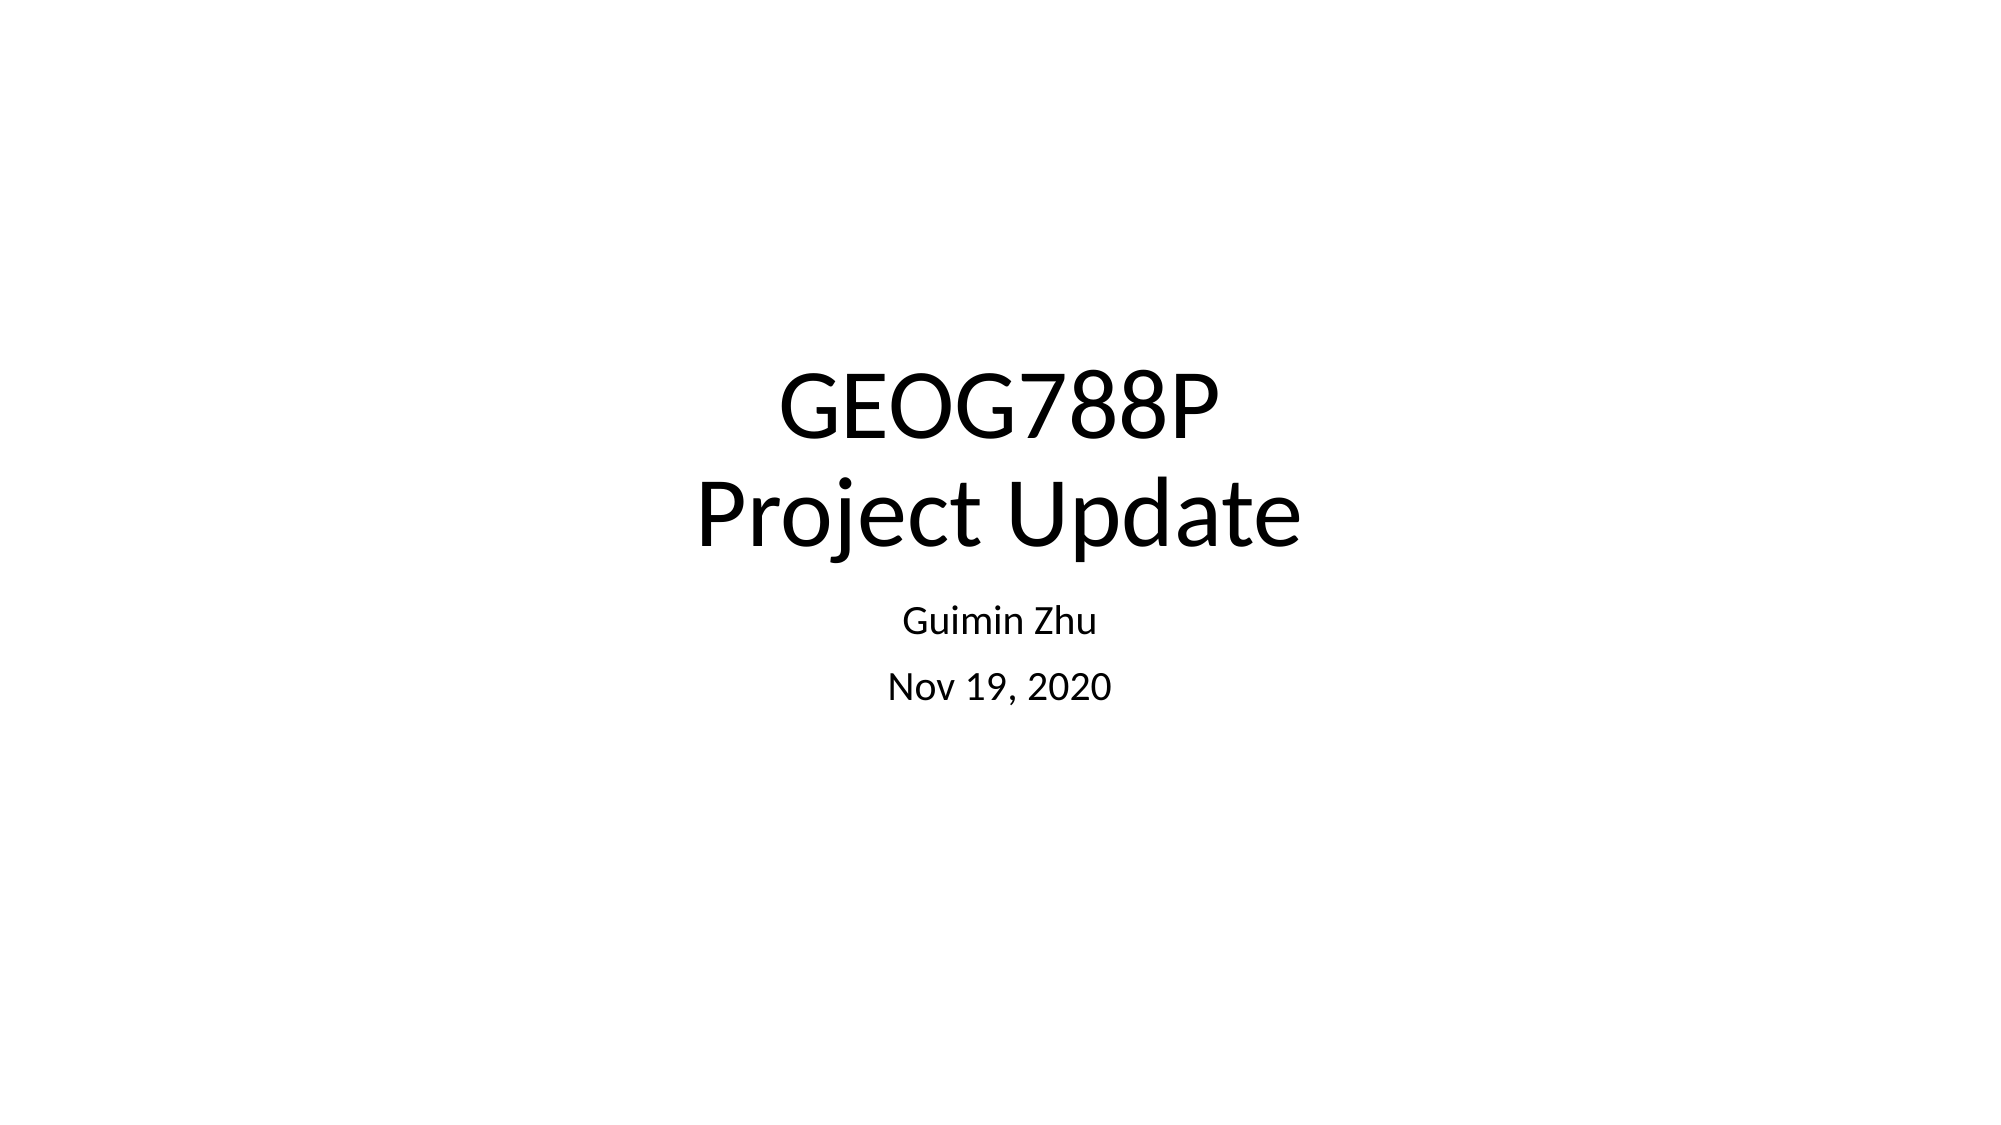

# GEOG788P Project Update
Guimin Zhu
Nov 19, 2020